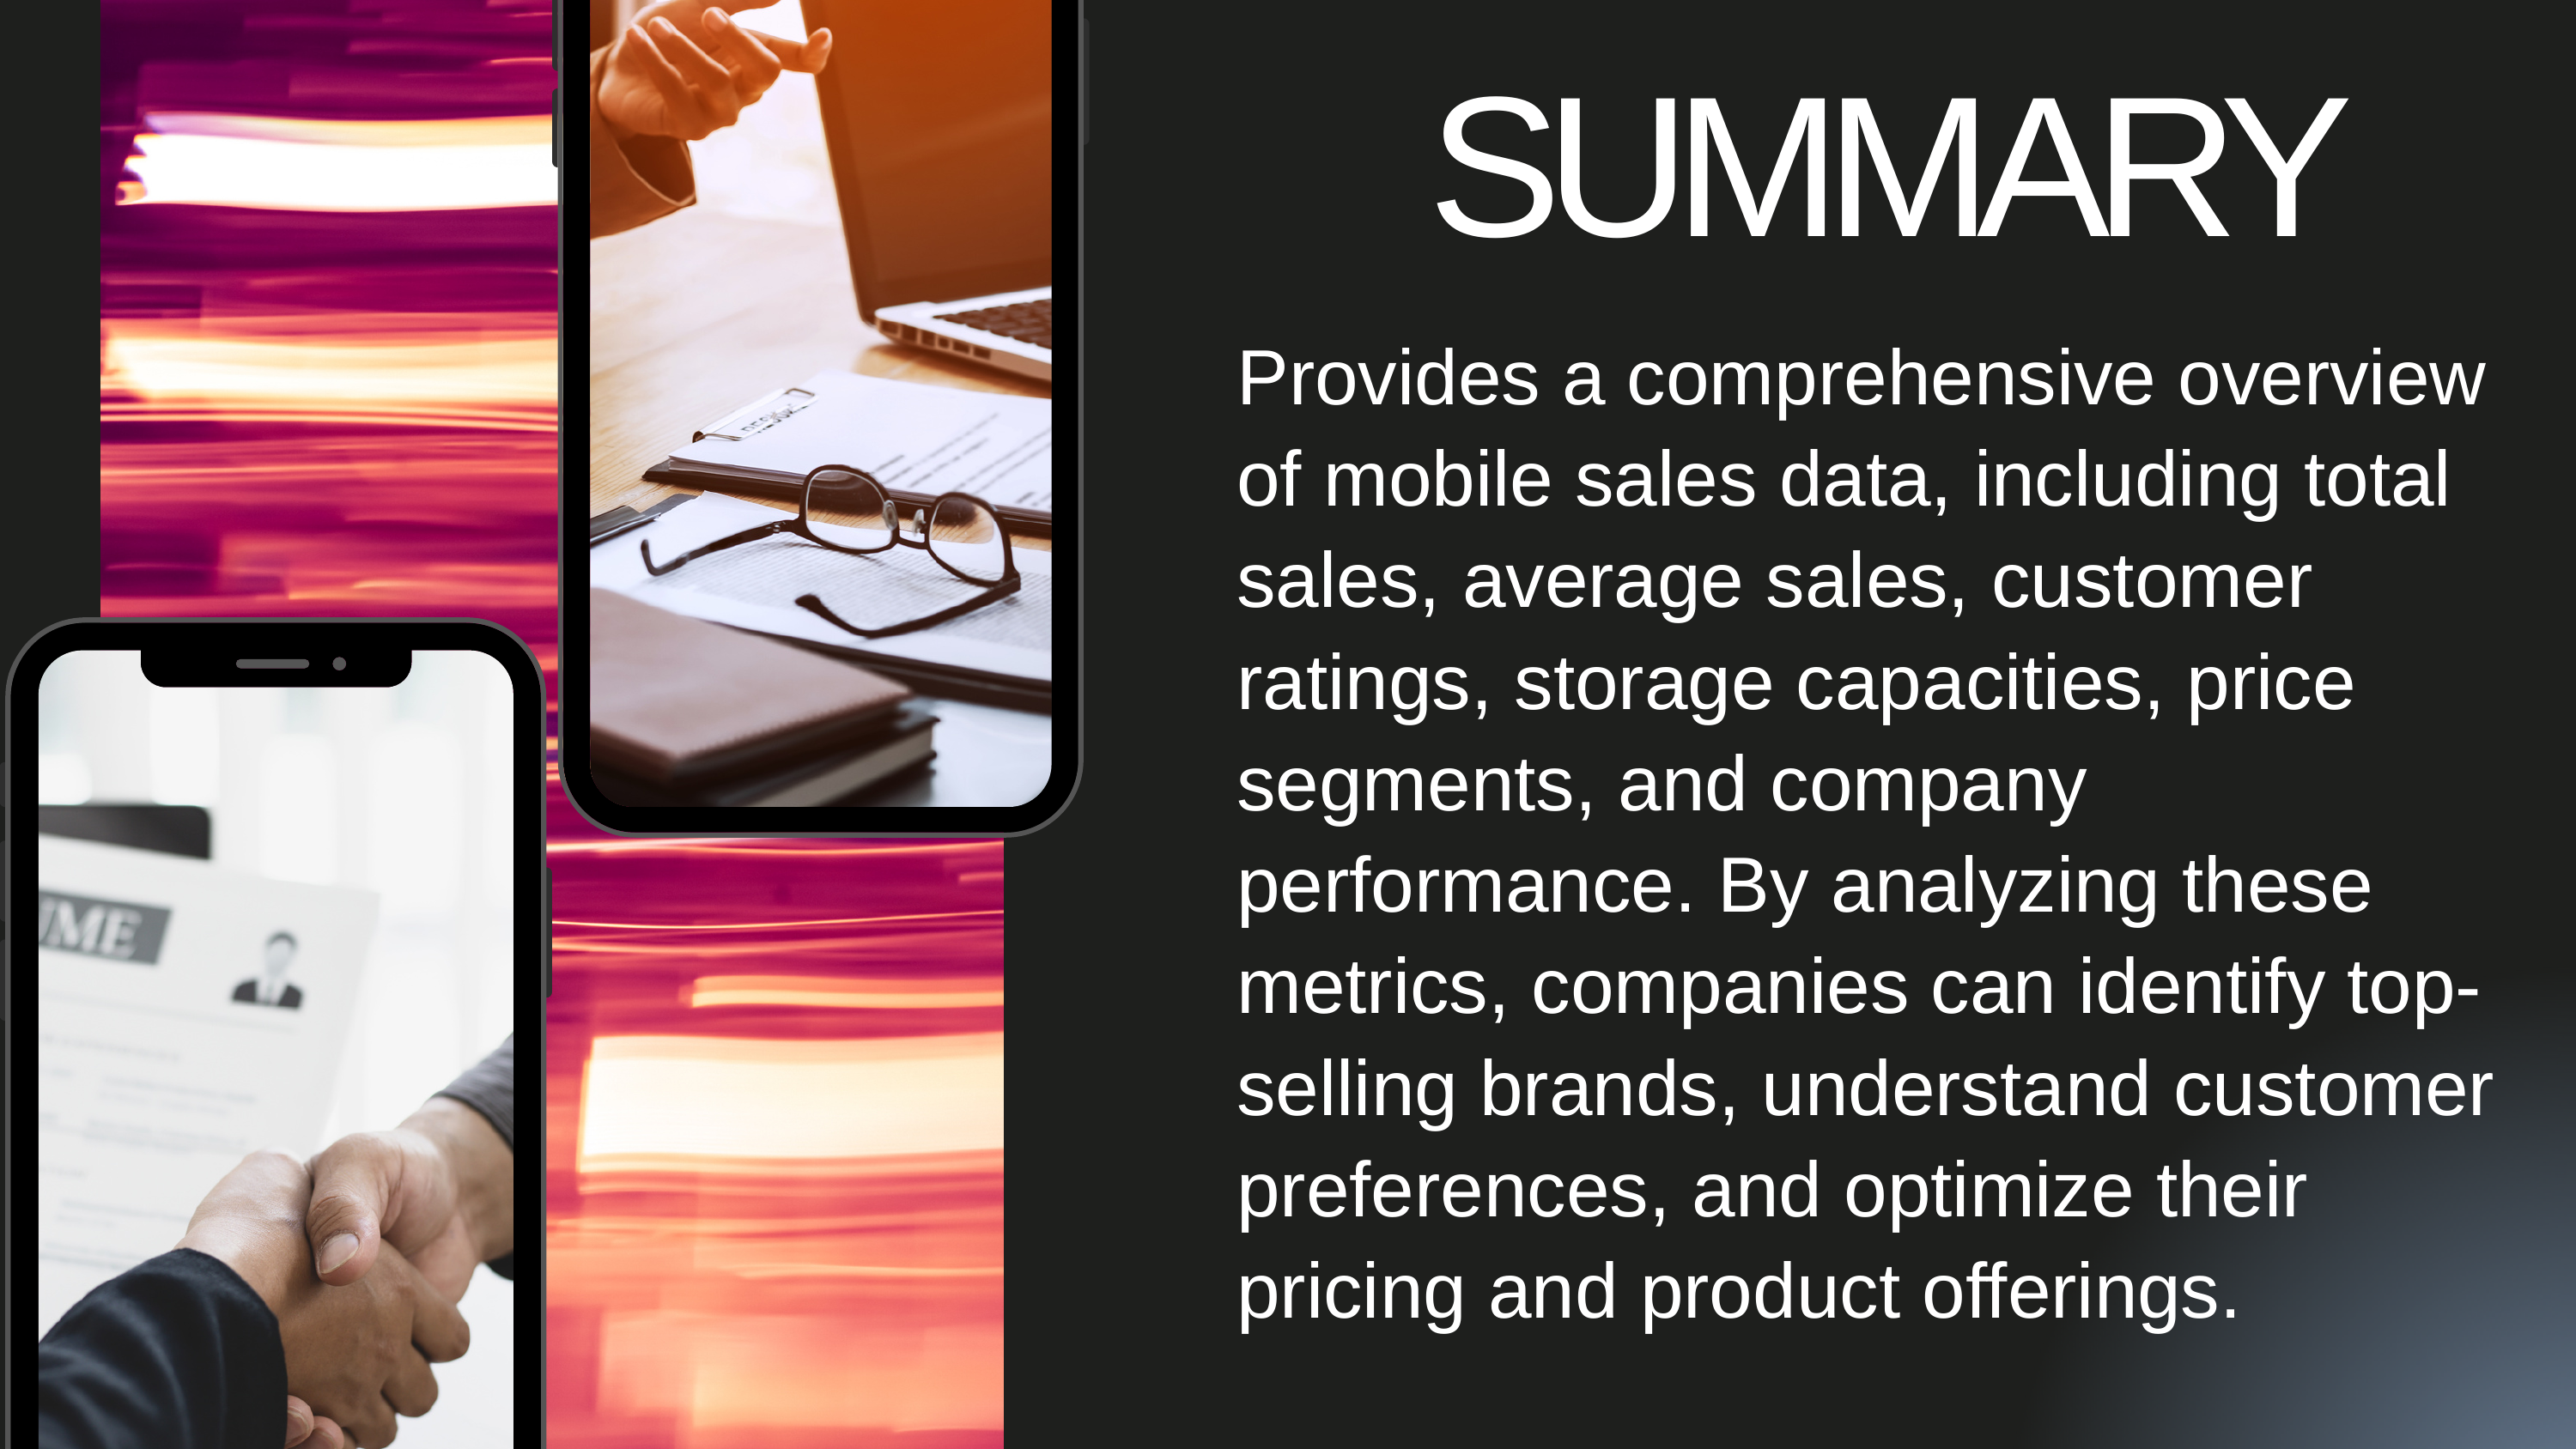

SUMMARY
Provides a comprehensive overview of mobile sales data, including total sales, average sales, customer ratings, storage capacities, price segments, and company performance. By analyzing these metrics, companies can identify top-selling brands, understand customer preferences, and optimize their pricing and product offerings.